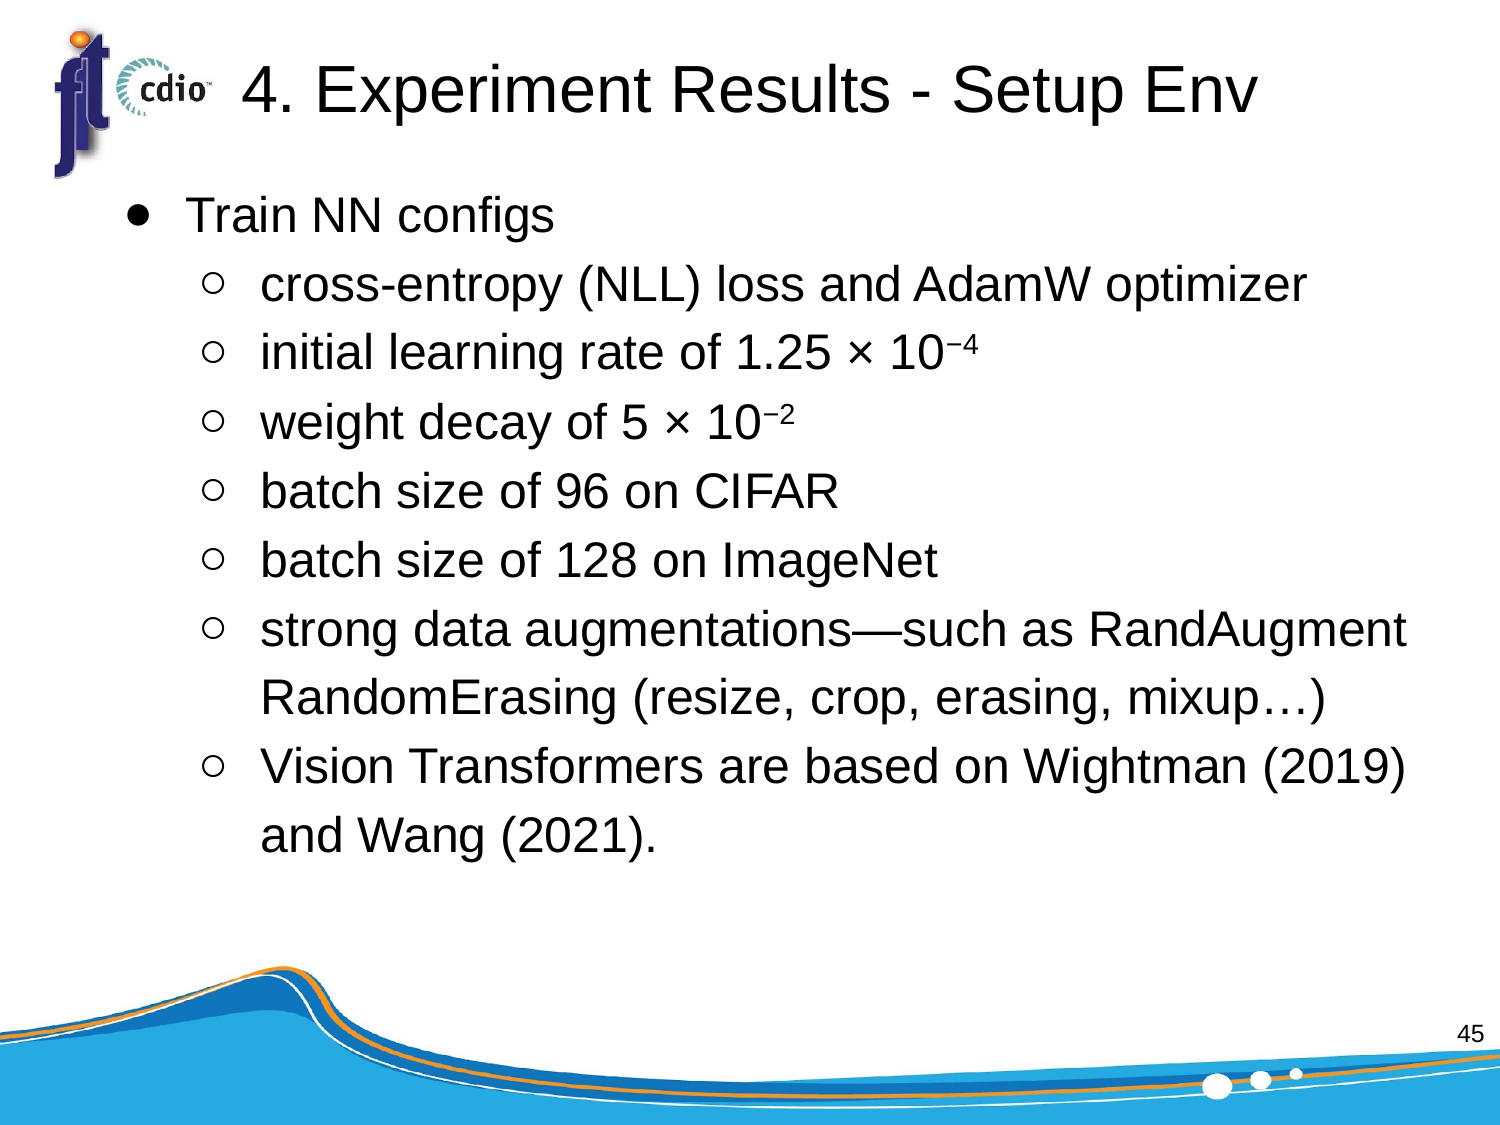

# 4. Experiment Results - Setup Env
Train NN configs
cross-entropy (NLL) loss and AdamW optimizer
initial learning rate of 1.25 × 10−4
weight decay of 5 × 10−2
batch size of 96 on CIFAR
batch size of 128 on ImageNet
strong data augmentations—such as RandAugment RandomErasing (resize, crop, erasing, mixup…)
Vision Transformers are based on Wightman (2019) and Wang (2021).
45